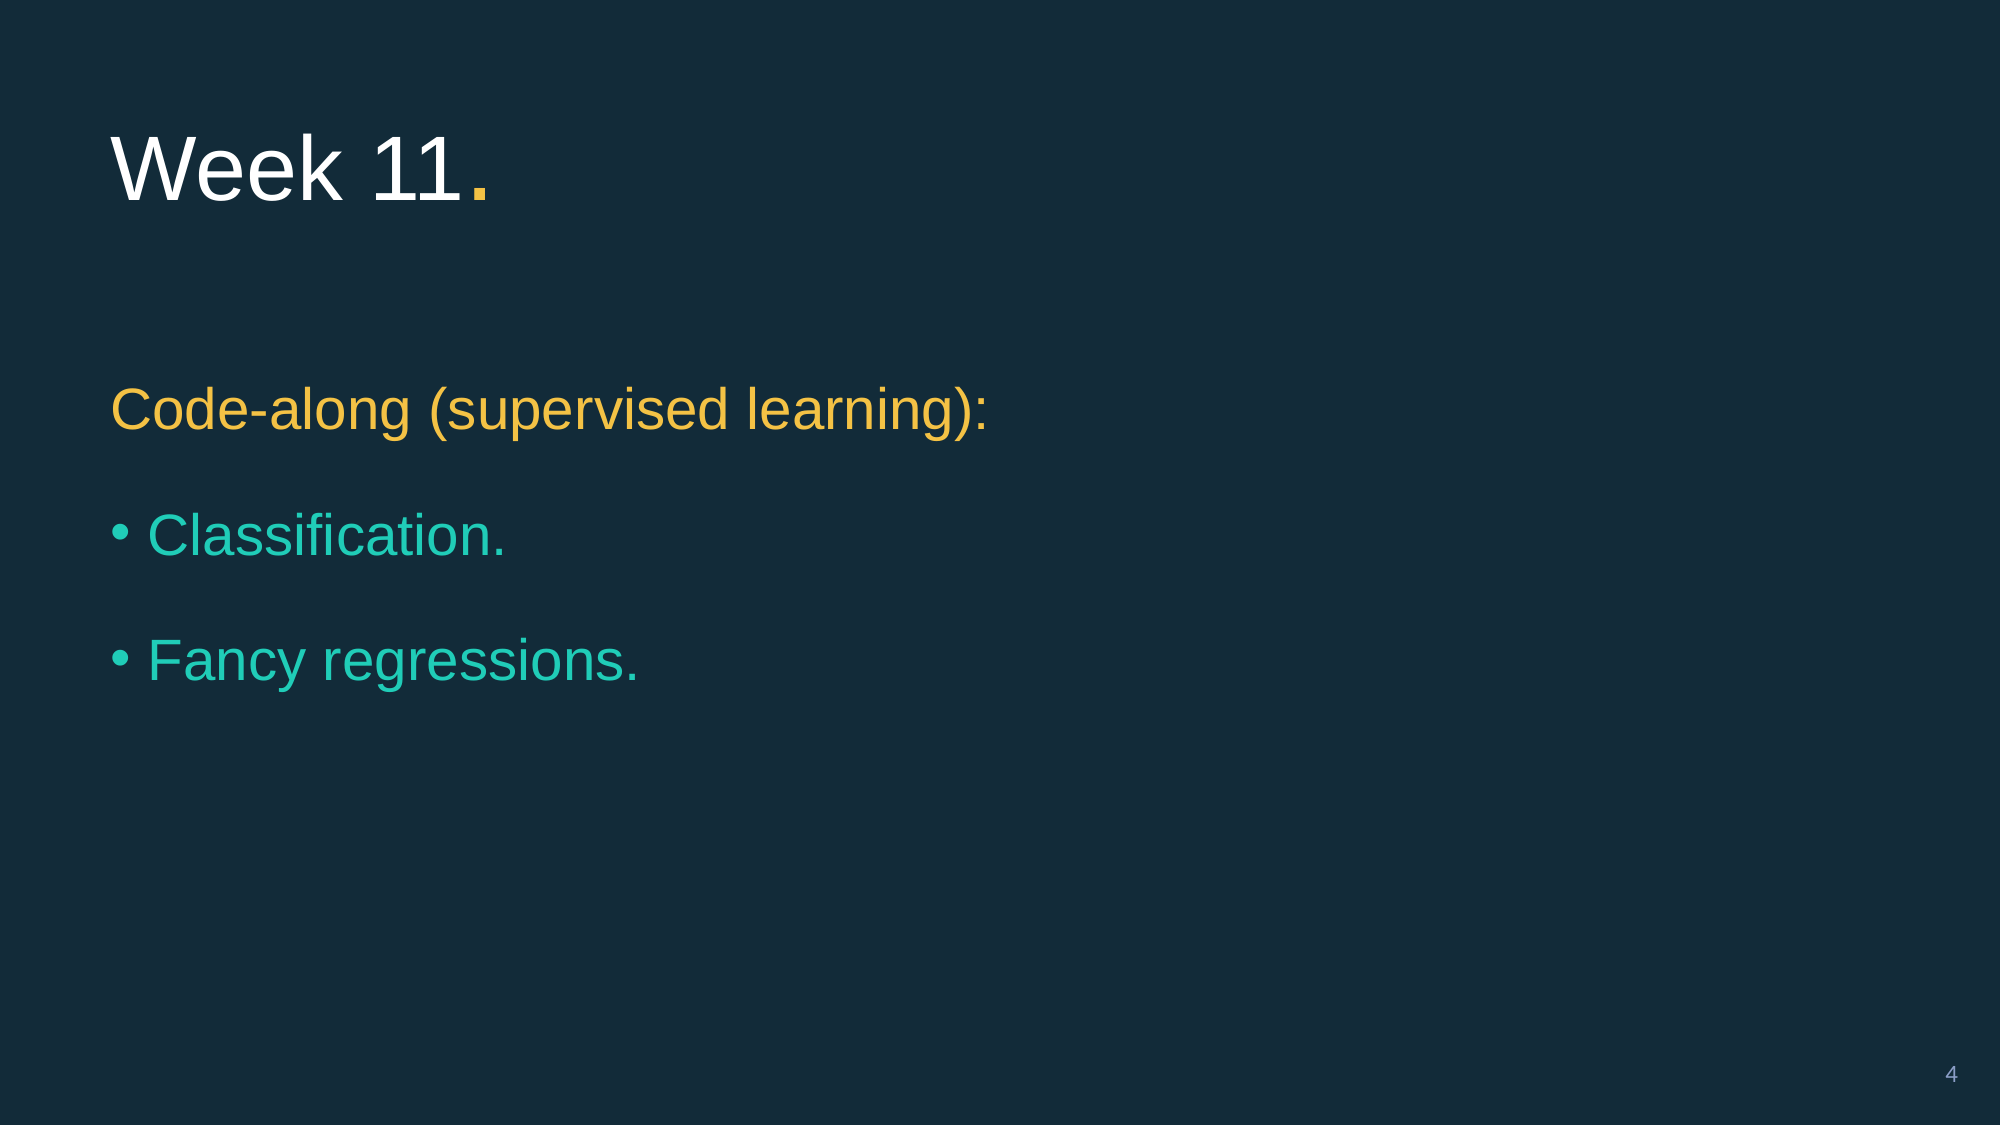

# Week 11.
Code-along (supervised learning):
Classification.
Fancy regressions.
4